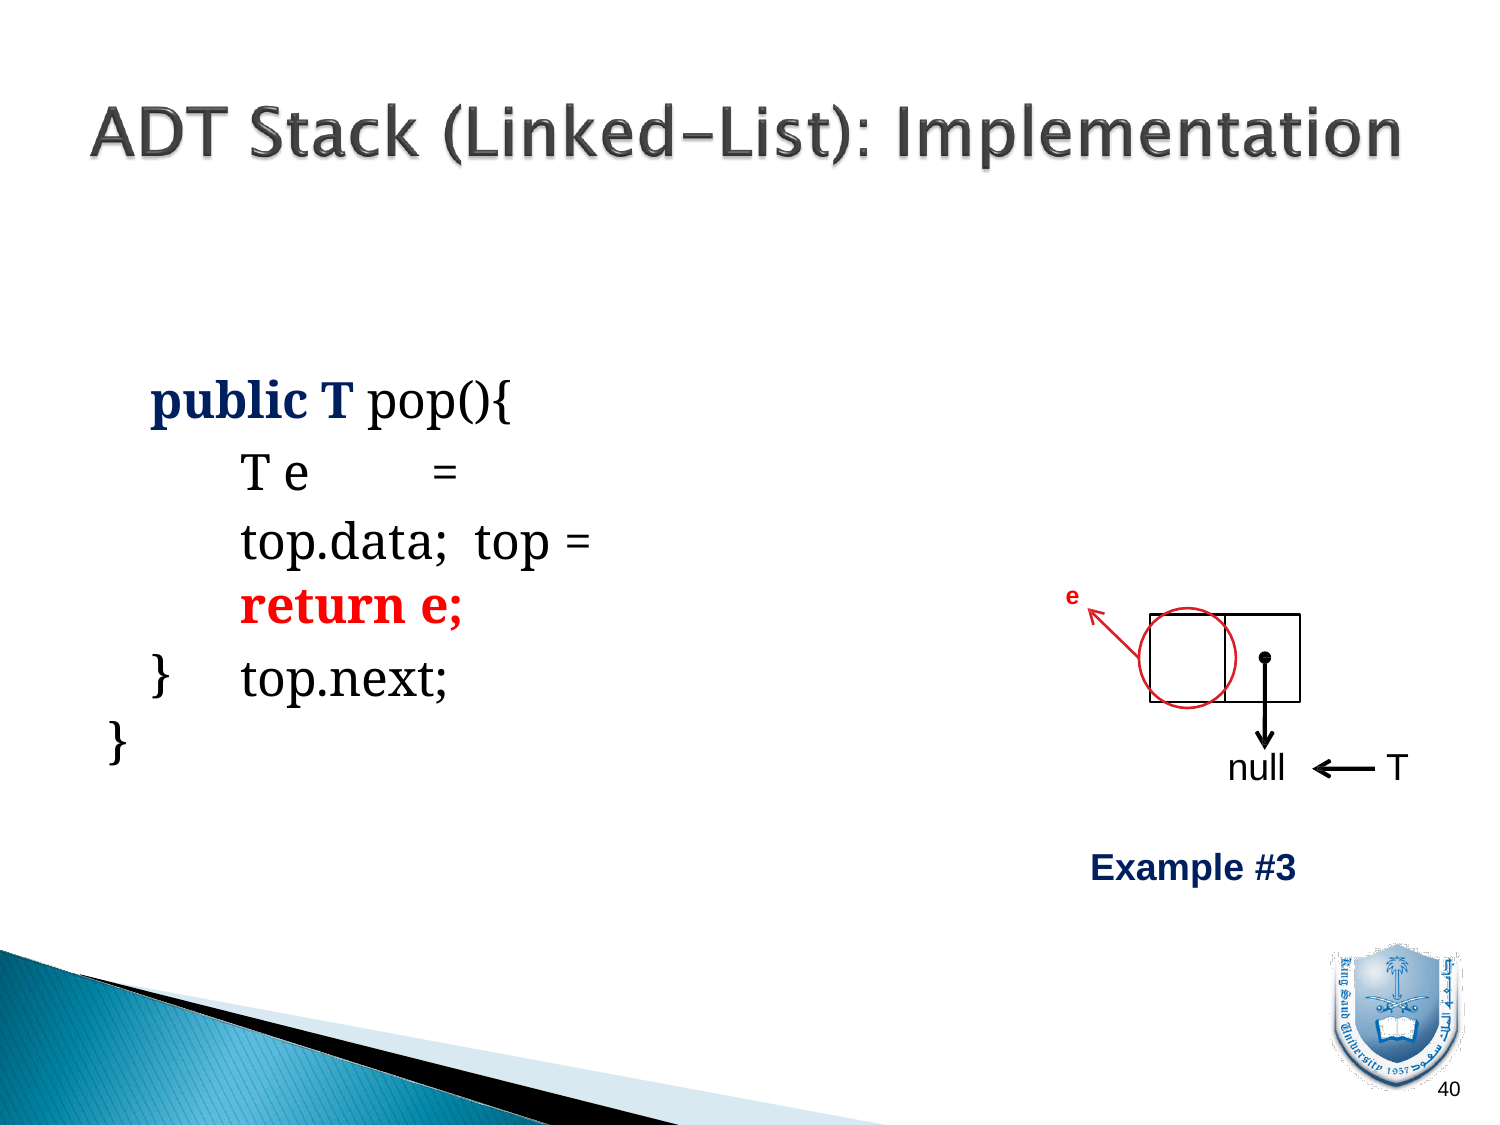

# public T pop(){
T e	=	top.data;  top =	top.next;
return e;
}
}
e

null
T

Example #3

40